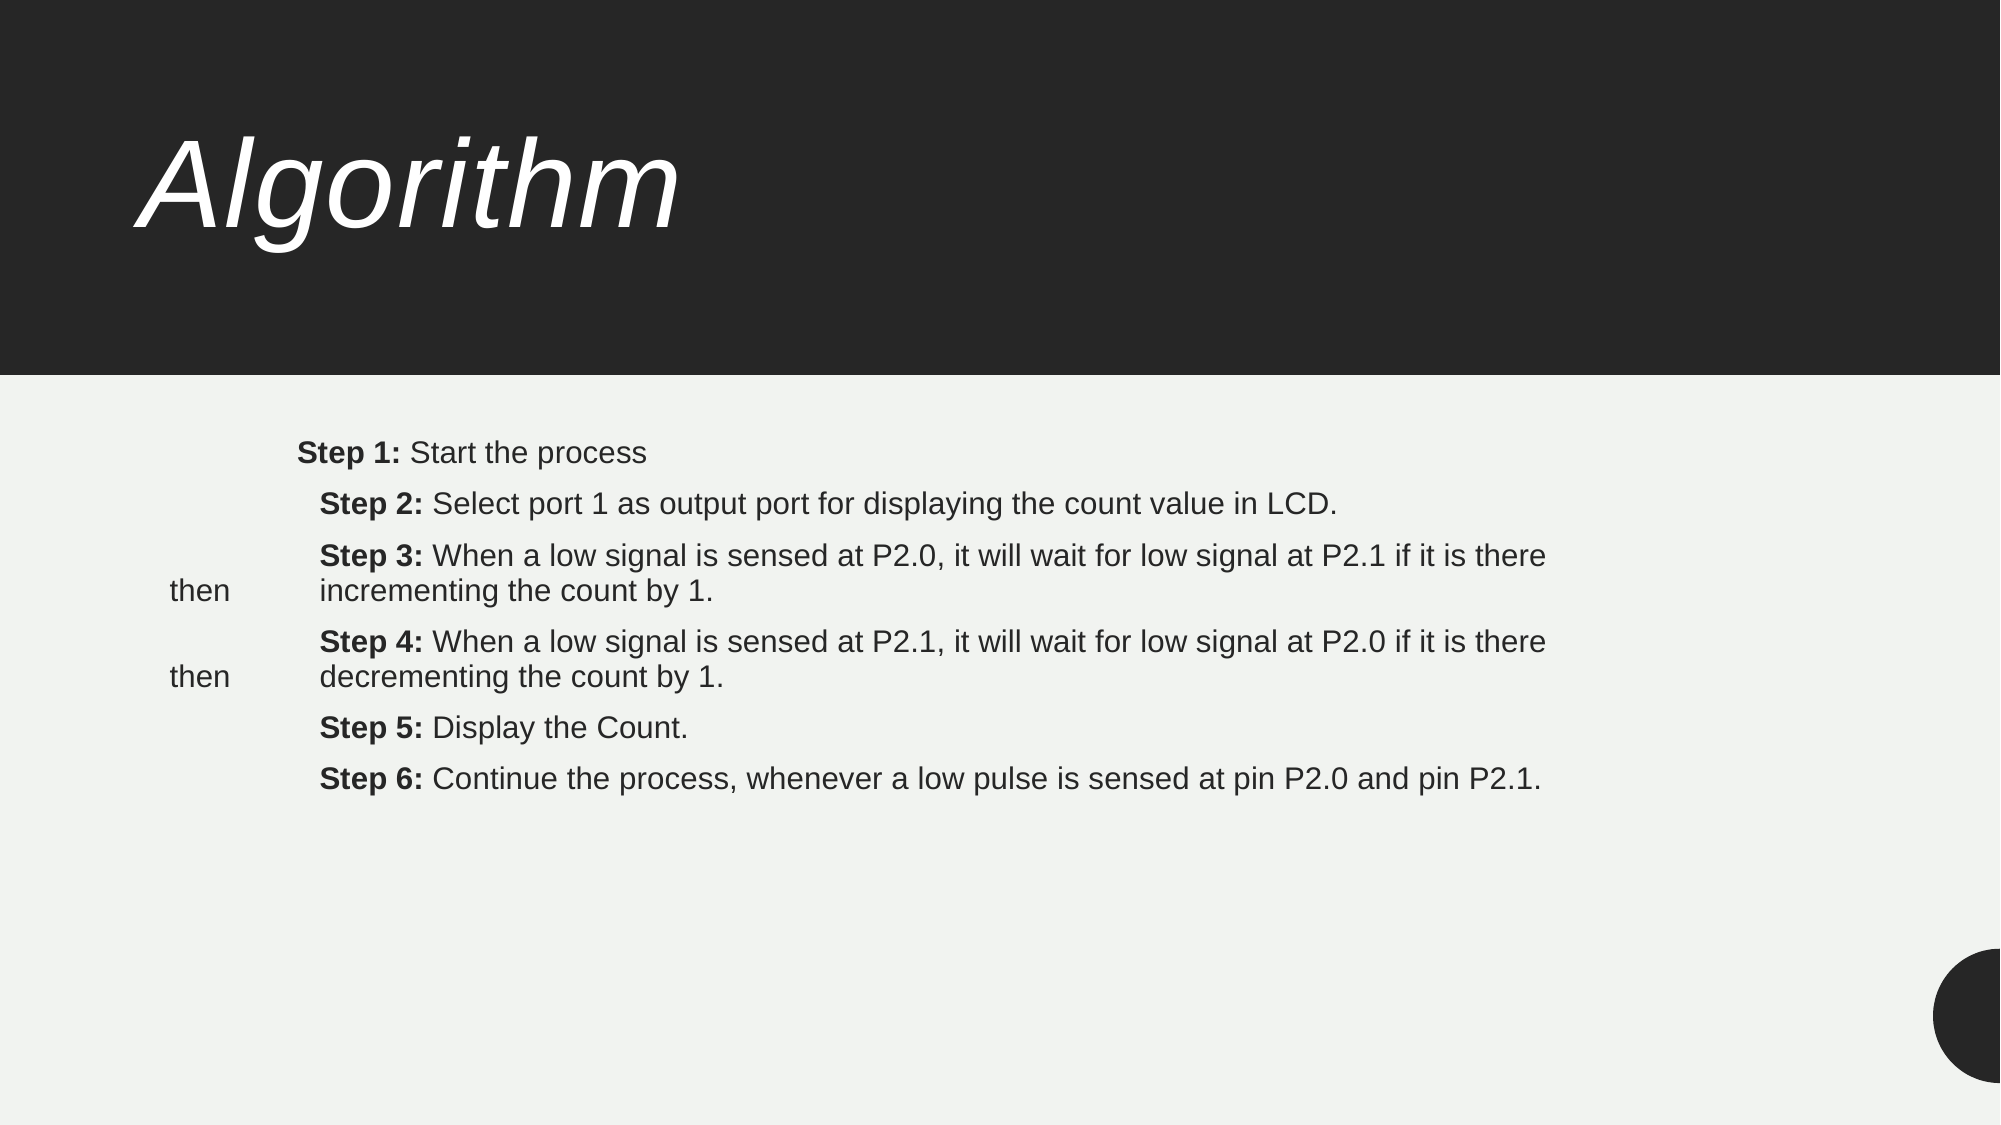

Algorithm
      Step 1: Start the process
	Step 2: Select port 1 as output port for displaying the count value in LCD.
	Step 3: When a low signal is sensed at P2.0, it will wait for low signal at P2.1 if it is there then 	incrementing the count by 1.
	Step 4: When a low signal is sensed at P2.1, it will wait for low signal at P2.0 if it is there then 	decrementing the count by 1.
	Step 5: Display the Count.
	Step 6: Continue the process, whenever a low pulse is sensed at pin P2.0 and pin P2.1.